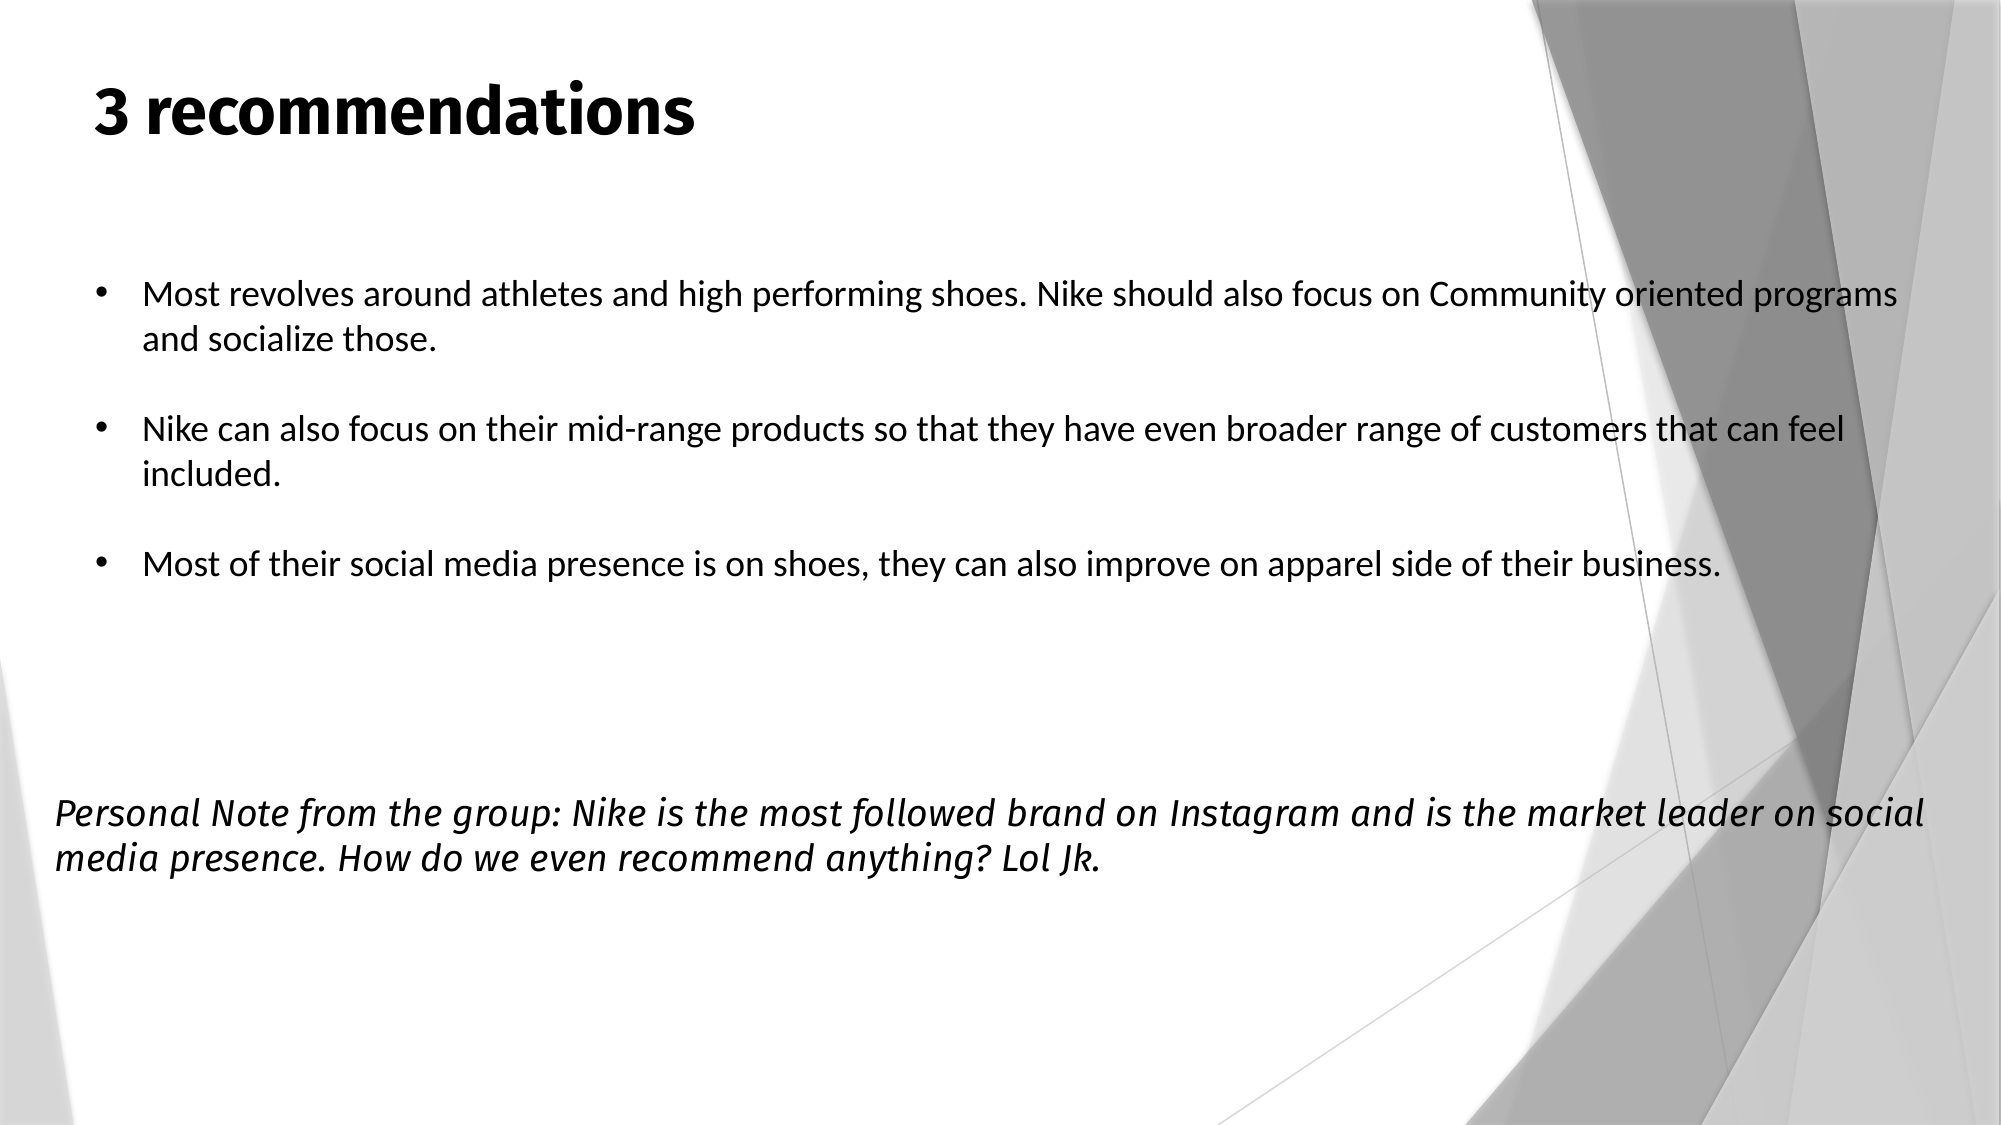

# 3 recommendations

Most revolves around athletes and high performing shoes. Nike should also focus on Community oriented programs and socialize those.

Nike can also focus on their mid-range products so that they have even broader range of customers that can feel included.

Most of their social media presence is on shoes, they can also improve on apparel side of their business.

Personal Note from the group: Nike is the most followed brand on Instagram and is the market leader on social media presence. How do we even recommend anything? Lol Jk.